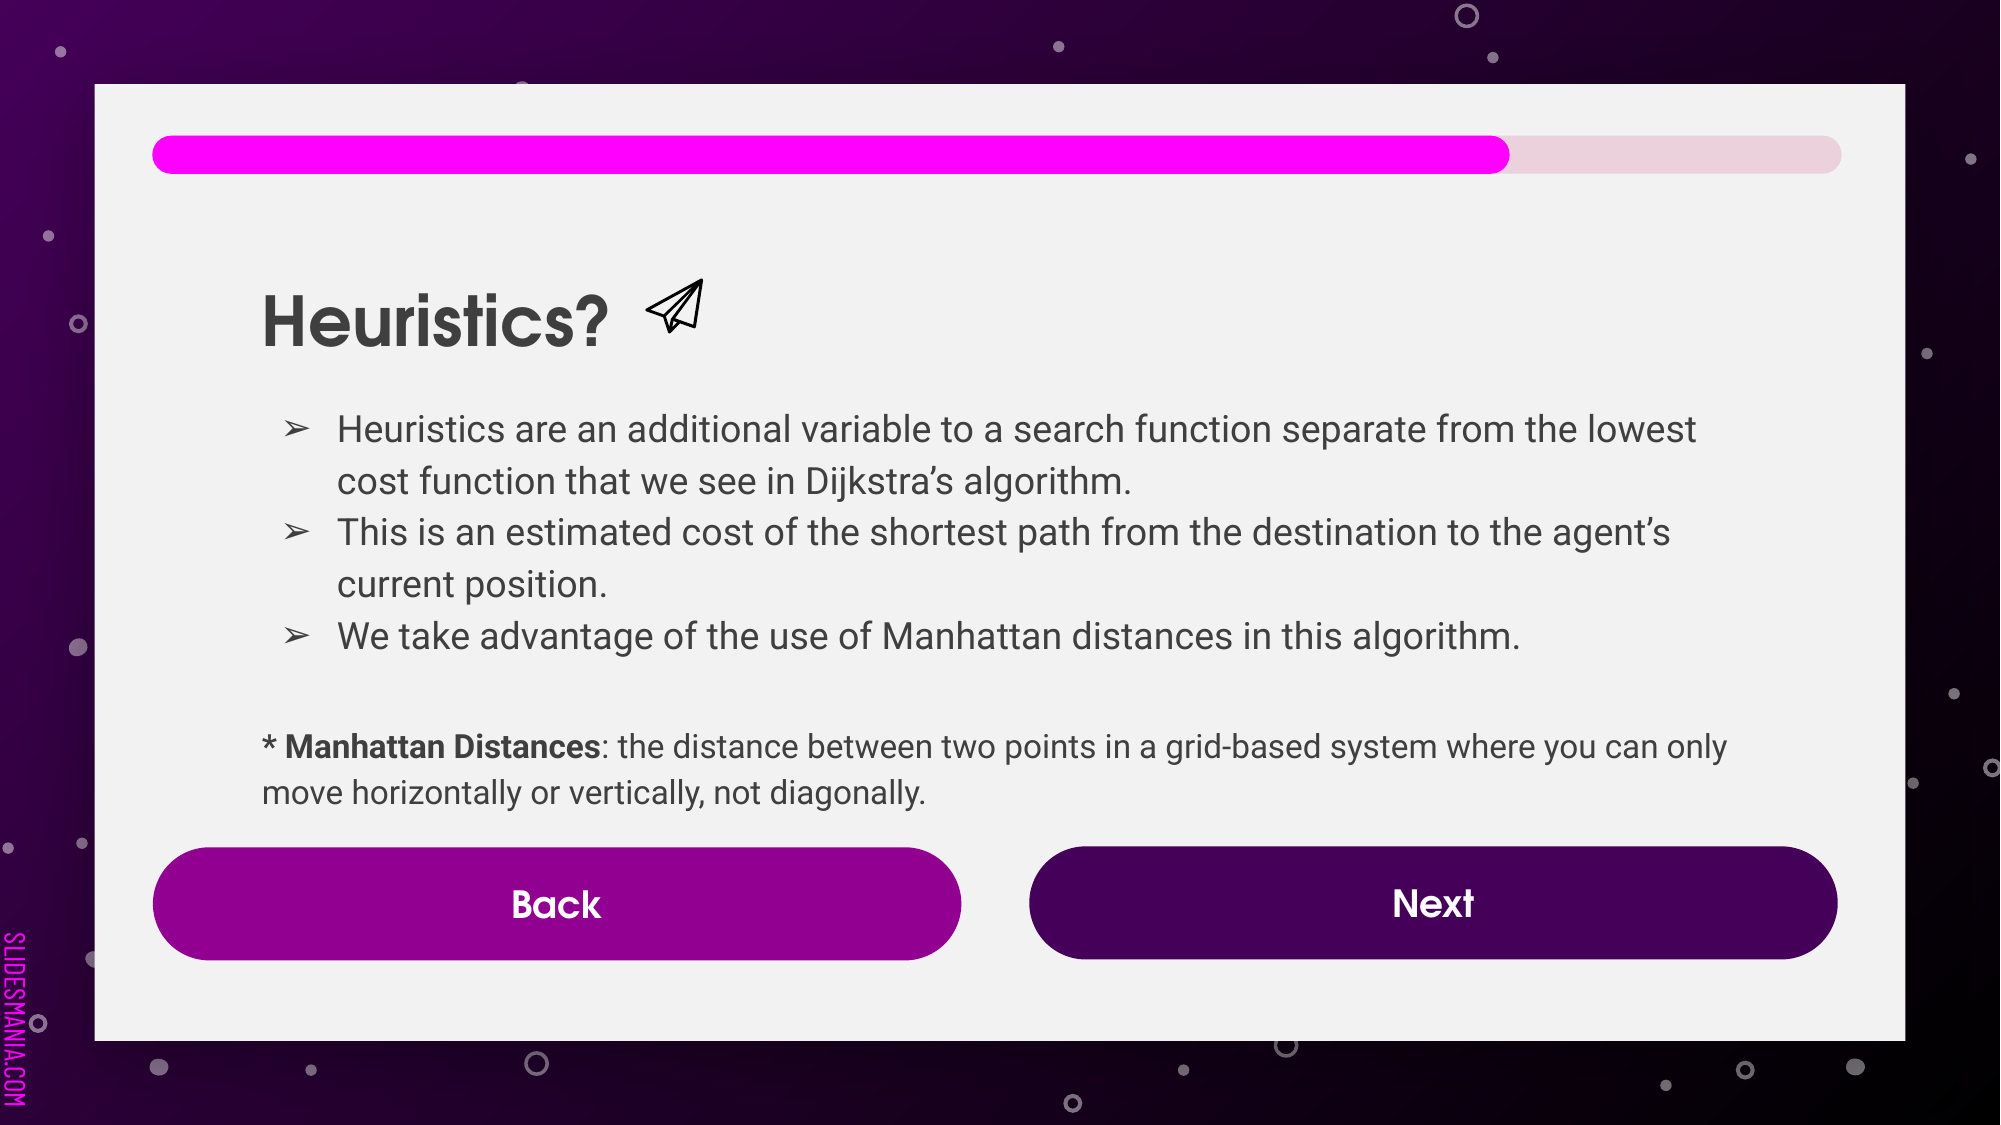

# Heuristics?

Heuristics are an additional variable to a search function separate from the lowest cost function that we see in Dijkstra’s algorithm.
This is an estimated cost of the shortest path from the destination to the agent’s current position.
We take advantage of the use of Manhattan distances in this algorithm.

* Manhattan Distances: the distance between two points in a grid-based system where you can only move horizontally or vertically, not diagonally.

Next
Back